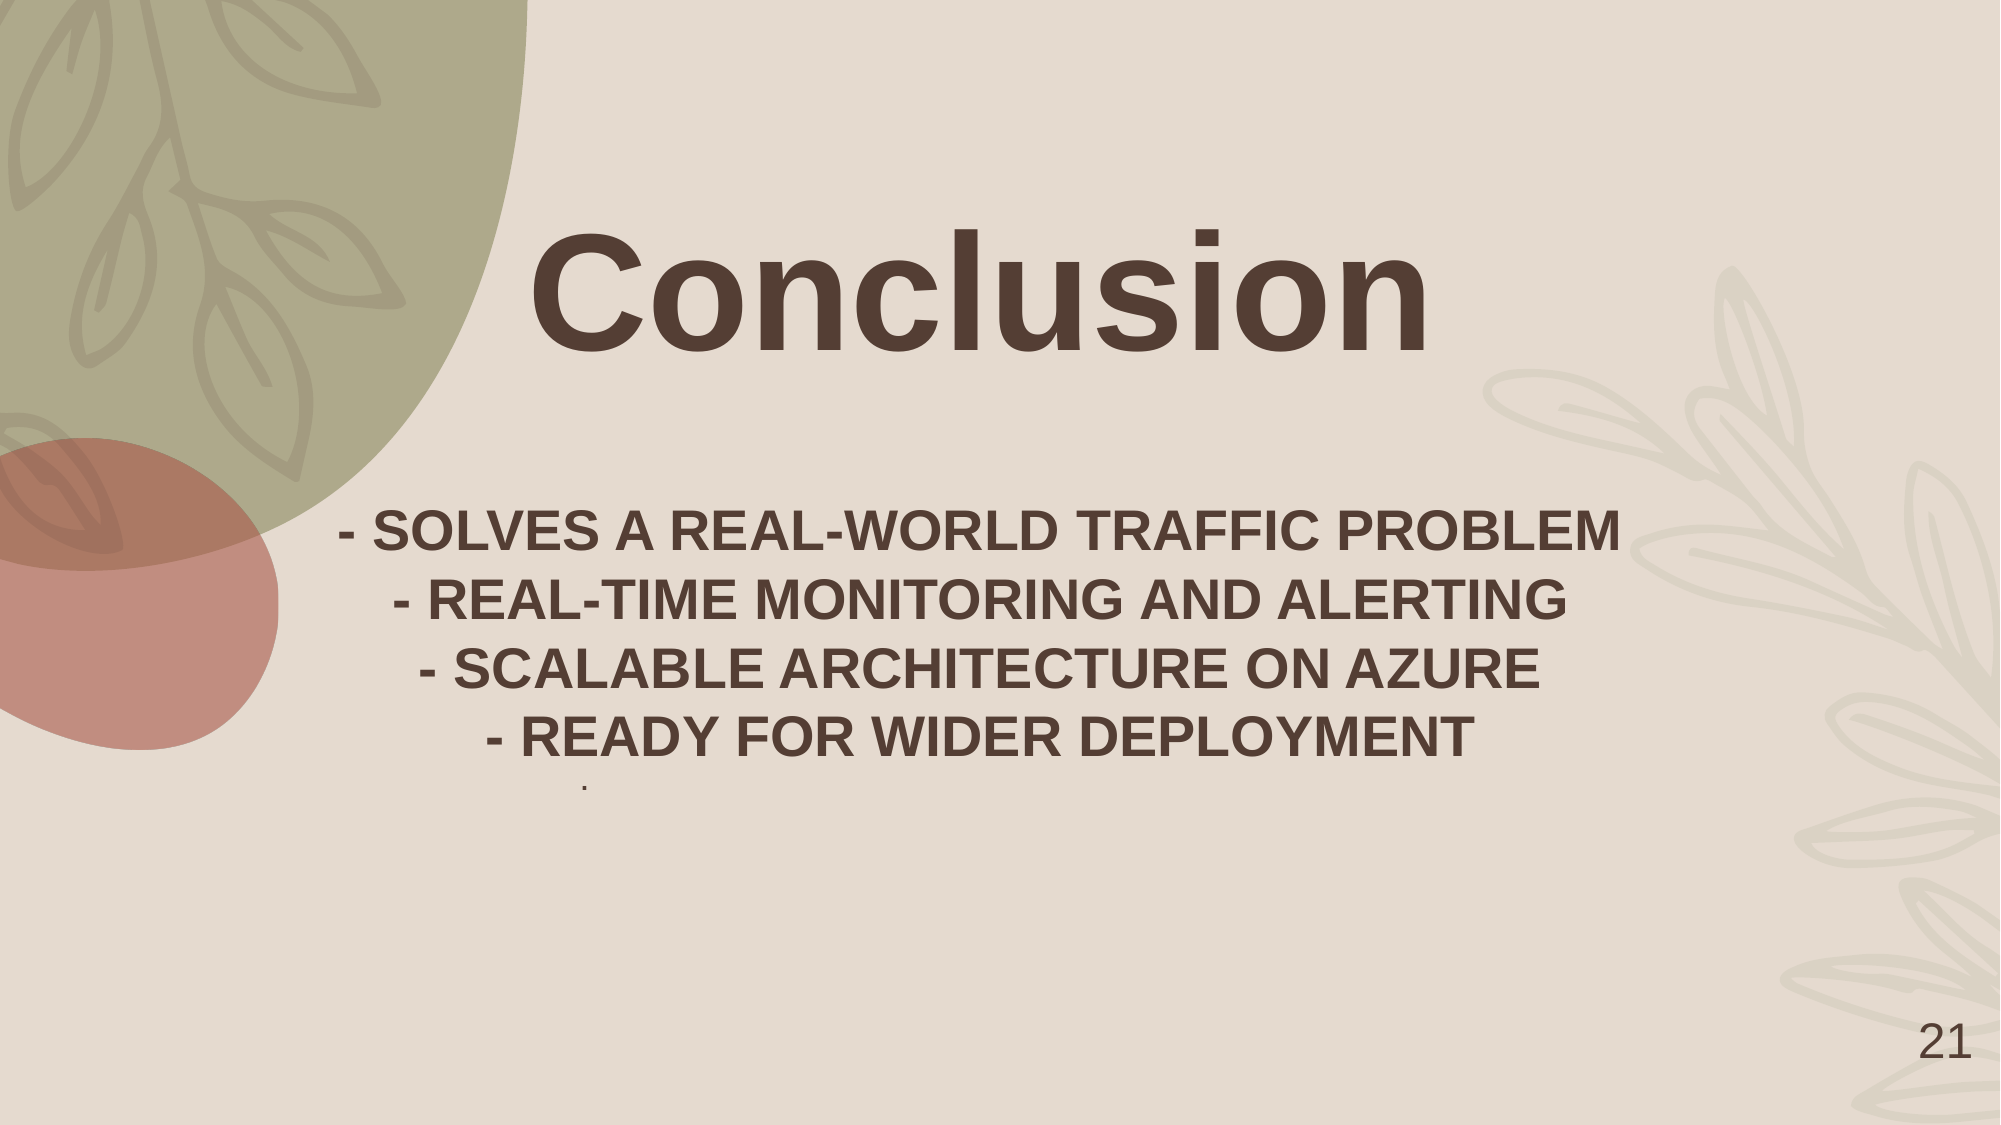

# Conclusion
- Solves a real-world traffic problem
- Real-time monitoring and alerting
- Scalable architecture on Azure
- Ready for wider deployment

.
21